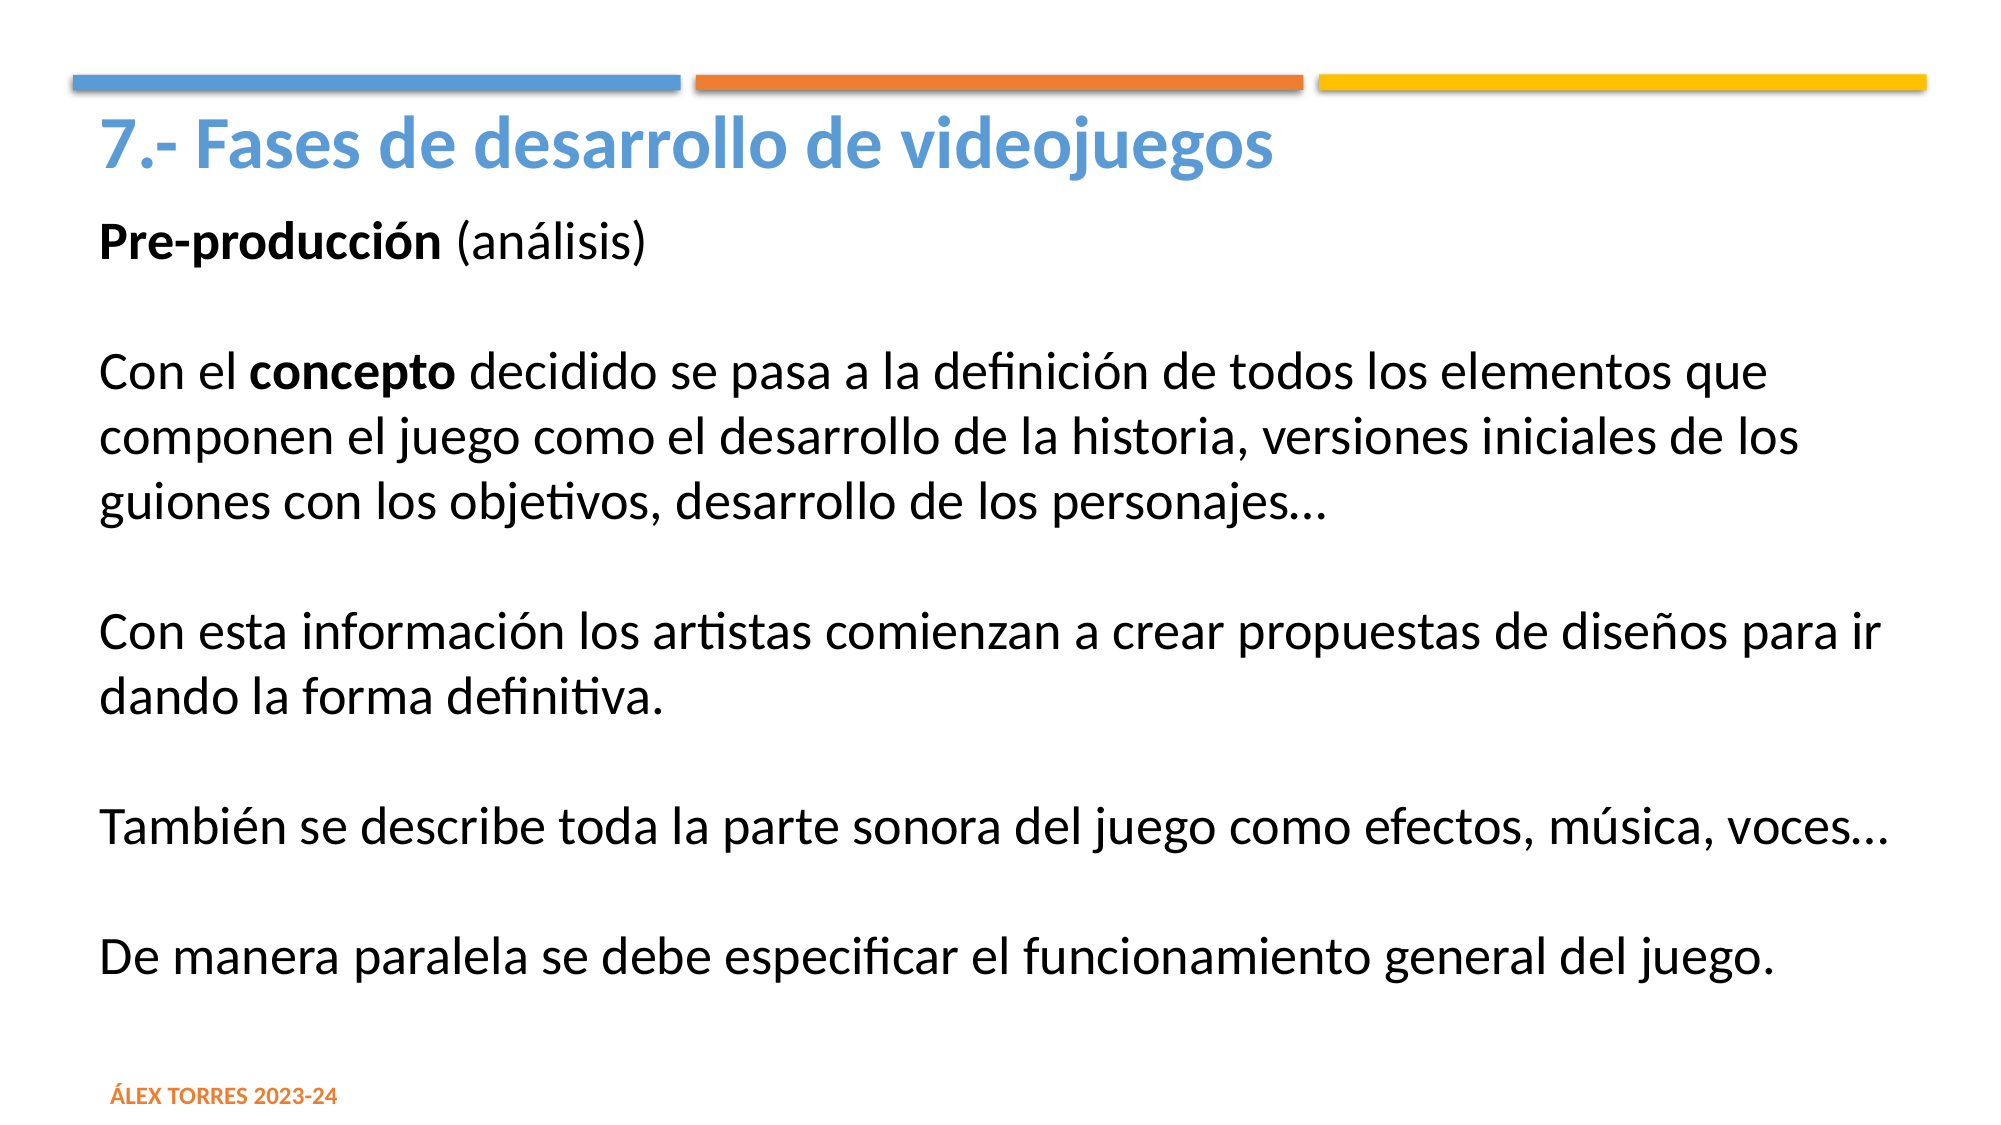

7.- Fases de desarrollo de videojuegos
Pre-producción (análisis)

Con el concepto decidido se pasa a la definición de todos los elementos que componen el juego como el desarrollo de la historia, versiones iniciales de los guiones con los objetivos, desarrollo de los personajes…

Con esta información los artistas comienzan a crear propuestas de diseños para ir dando la forma definitiva.

También se describe toda la parte sonora del juego como efectos, música, voces…

De manera paralela se debe especificar el funcionamiento general del juego.